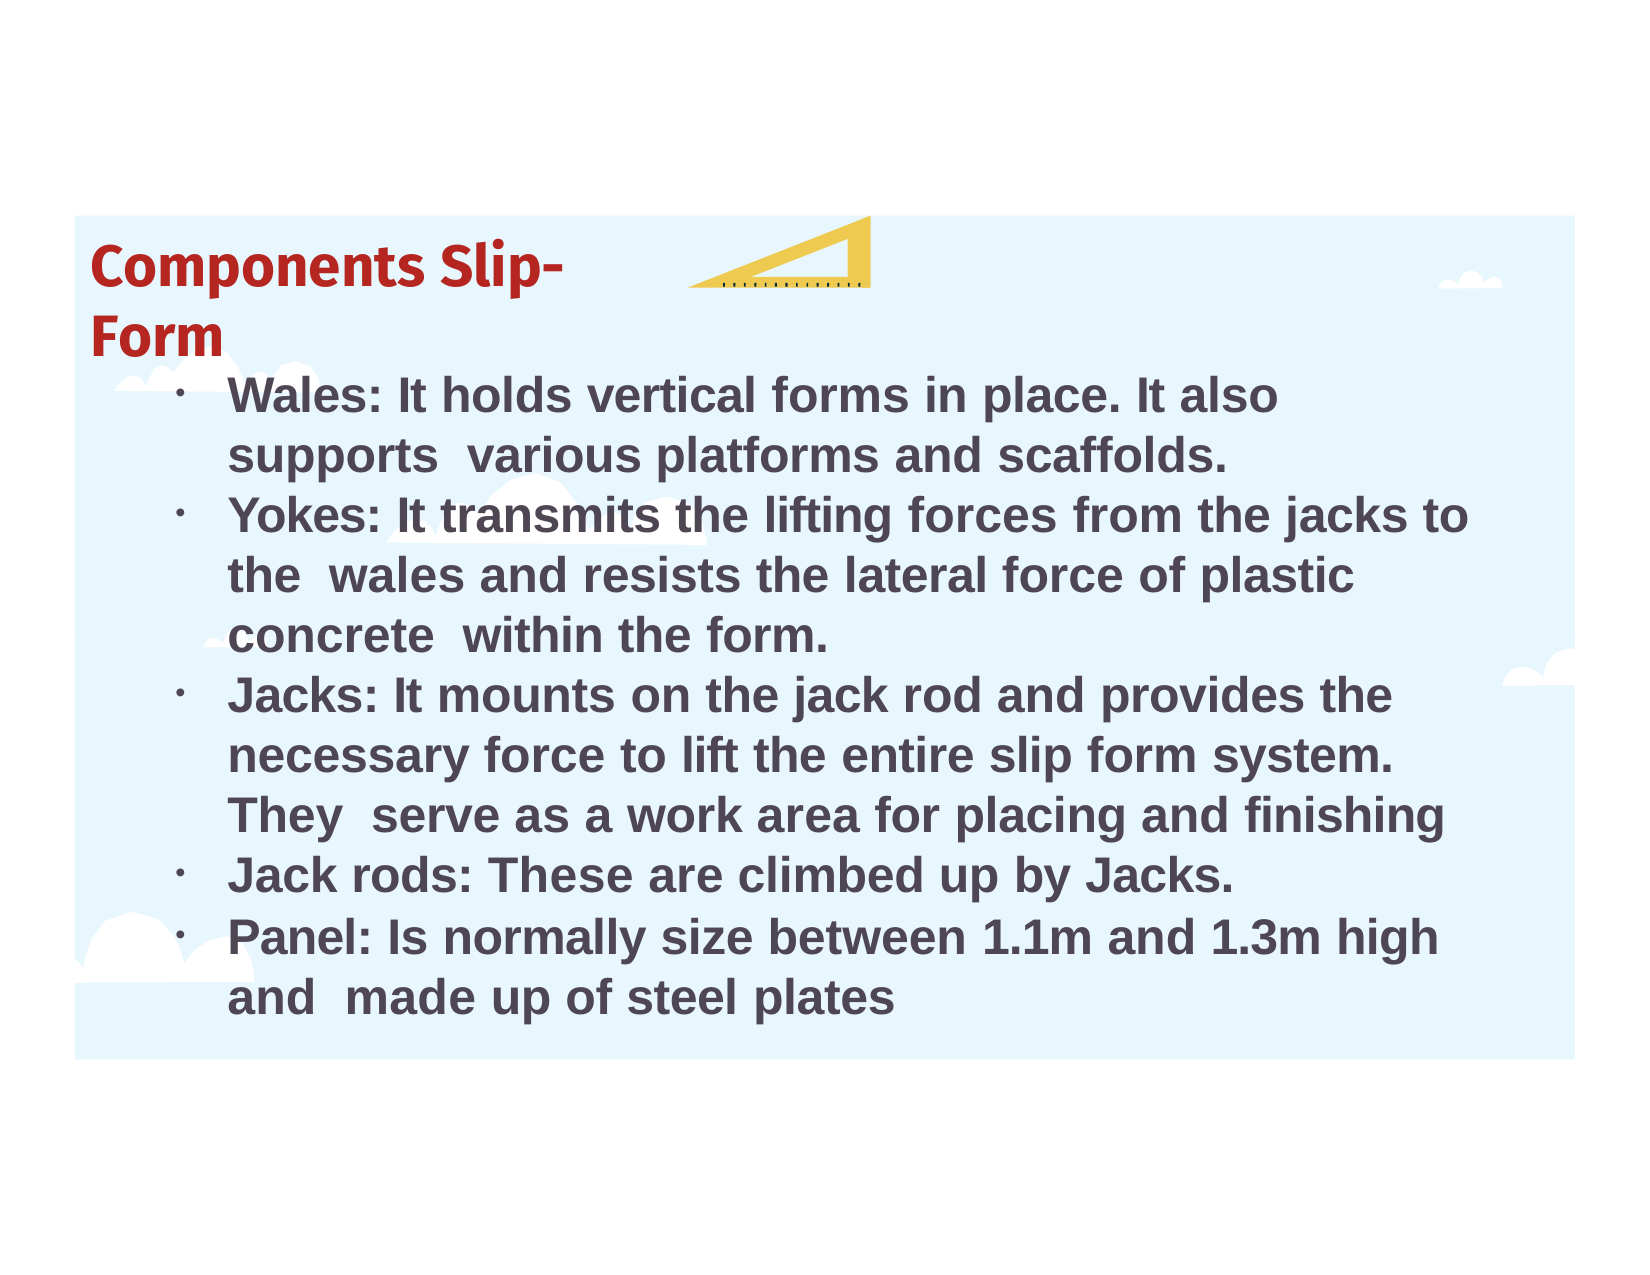

# Components Slip-Form

Wales: It holds vertical forms in place. It also supports  various platforms and scaffolds.
Yokes: It transmits the lifting forces from the jacks to the  wales and resists the lateral force of plastic concrete  within the form.
Jacks: It mounts on the jack rod and provides the  necessary force to lift the entire slip form system. They  serve as a work area for placing and finishing
Jack rods: These are climbed up by Jacks.
Panel: Is normally size between 1.1m and 1.3m high and  made up of steel plates